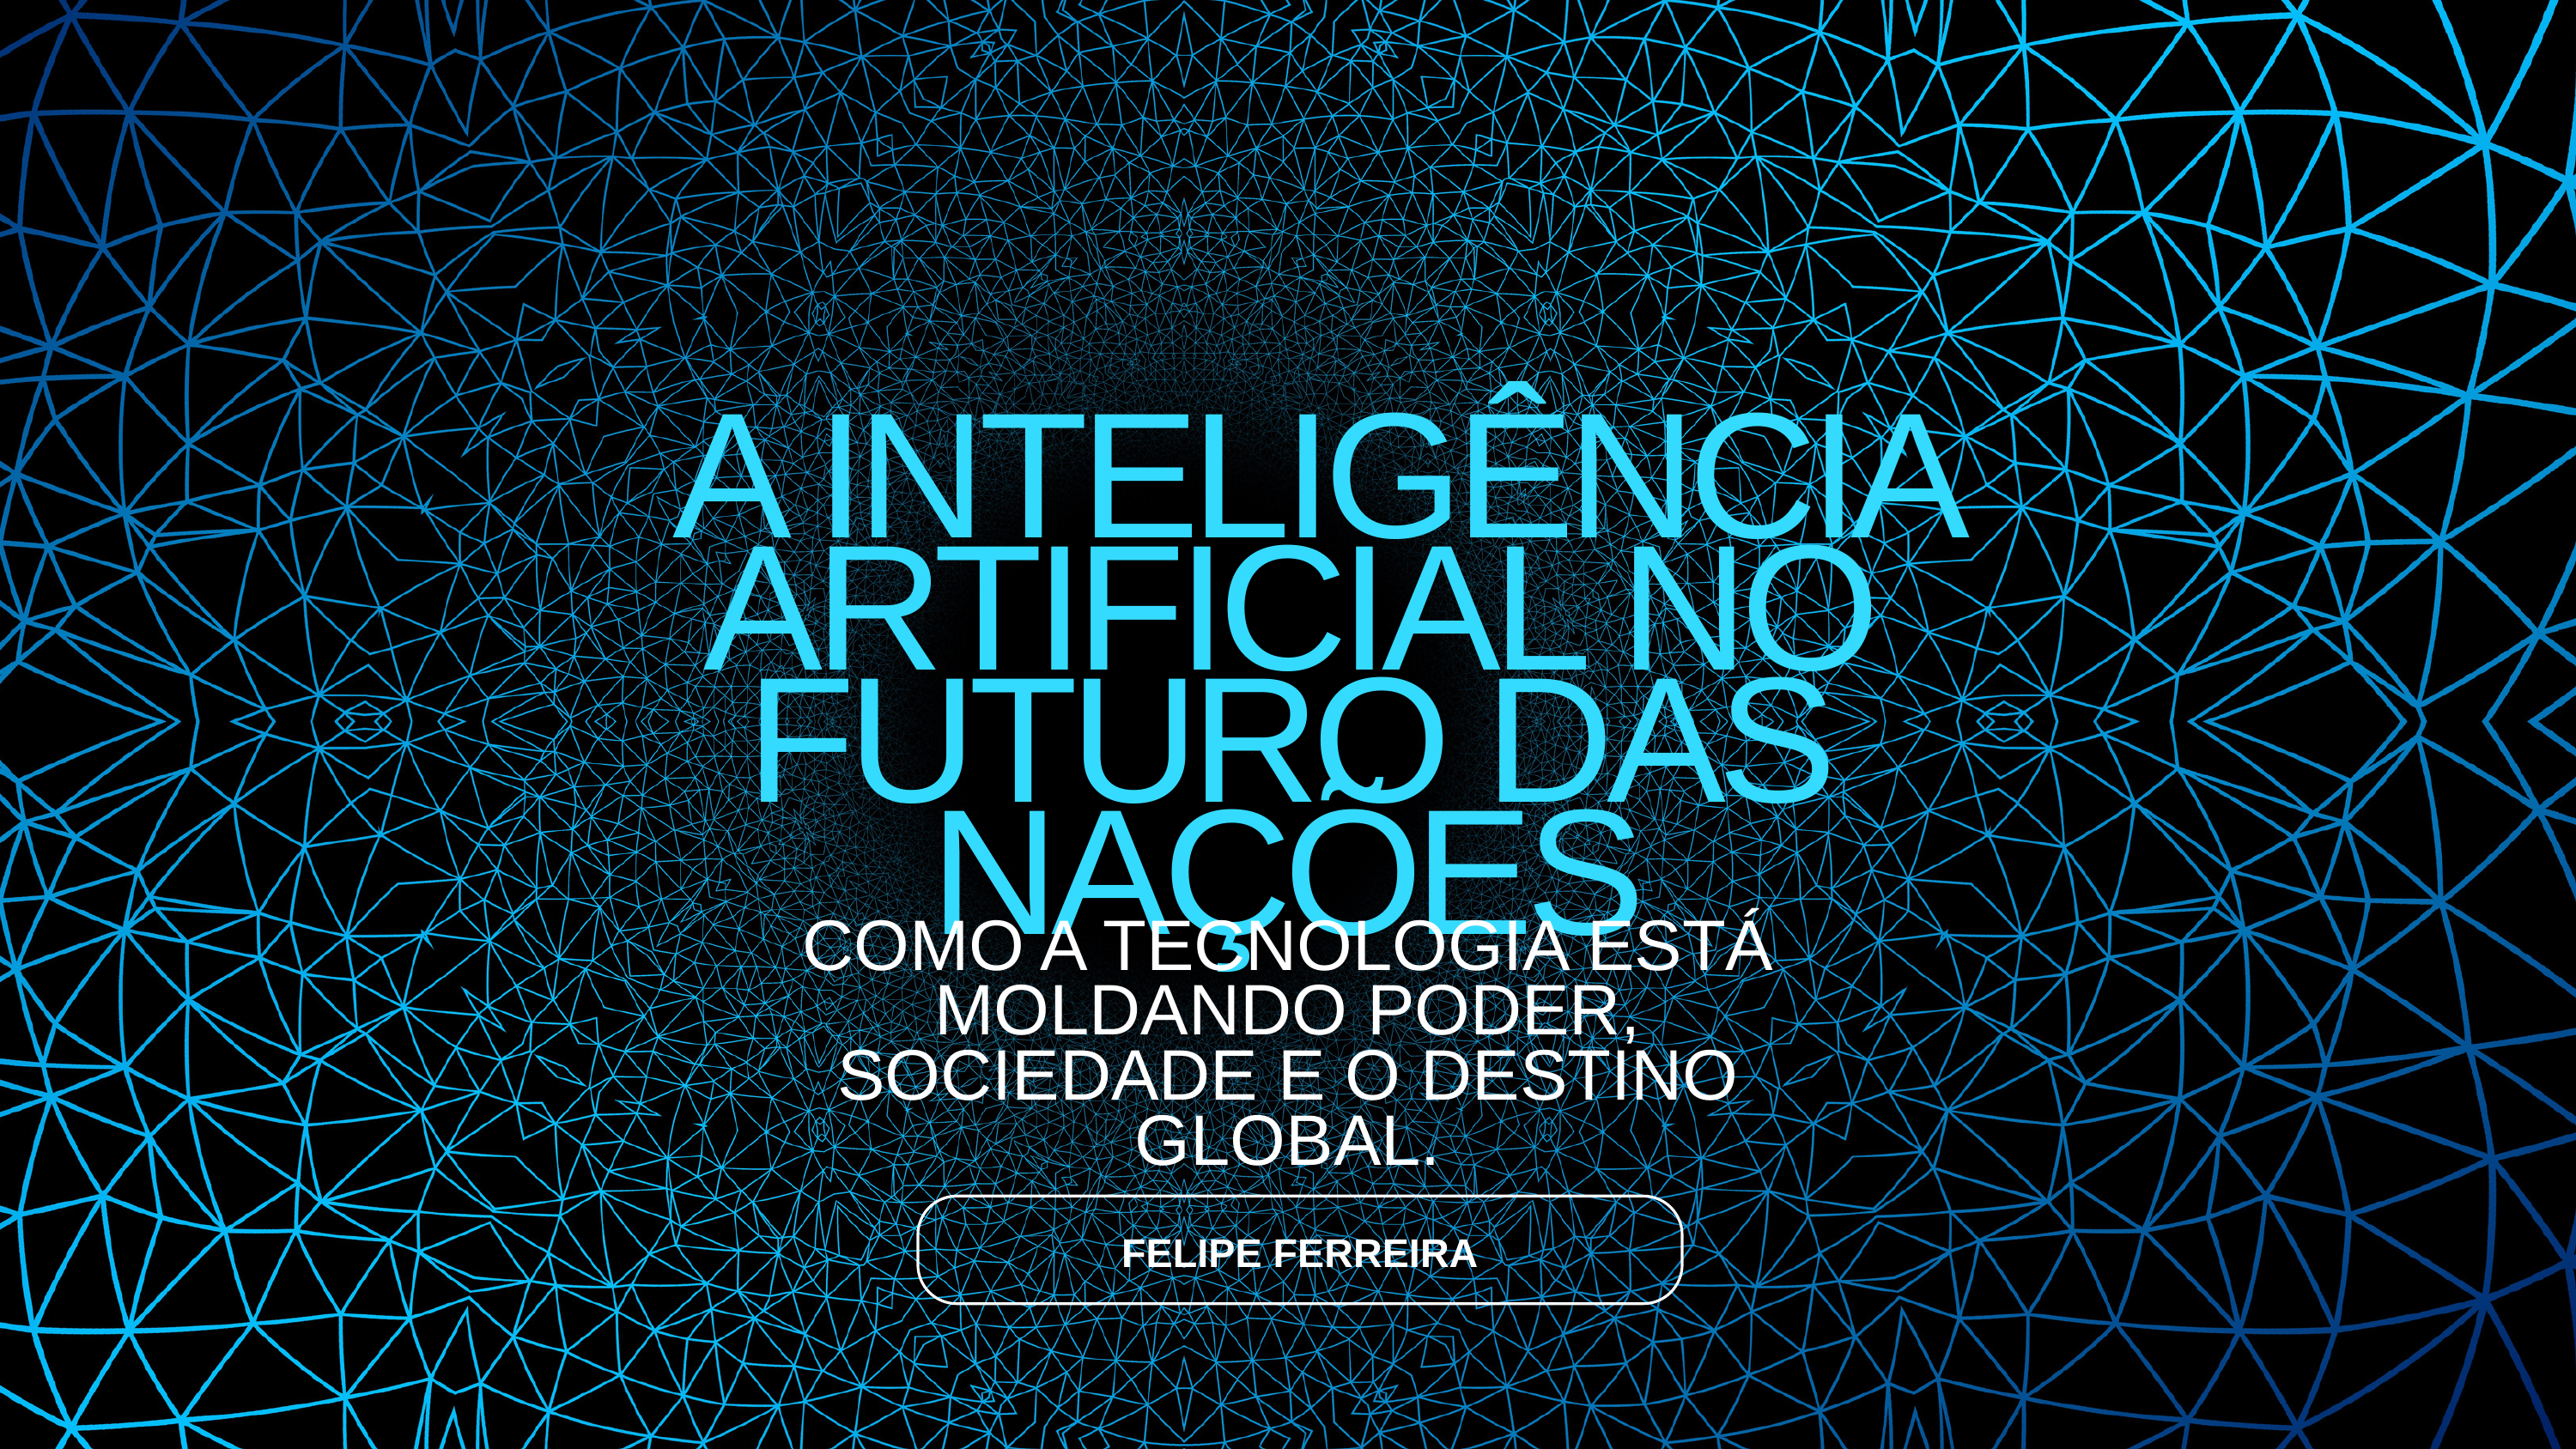

A INTELIGÊNCIA ARTIFICIAL NO FUTURO DAS NAÇÕES
COMO A TECNOLOGIA ESTÁ MOLDANDO PODER, SOCIEDADE E O DESTINO GLOBAL.

FELIPE FERREIRA